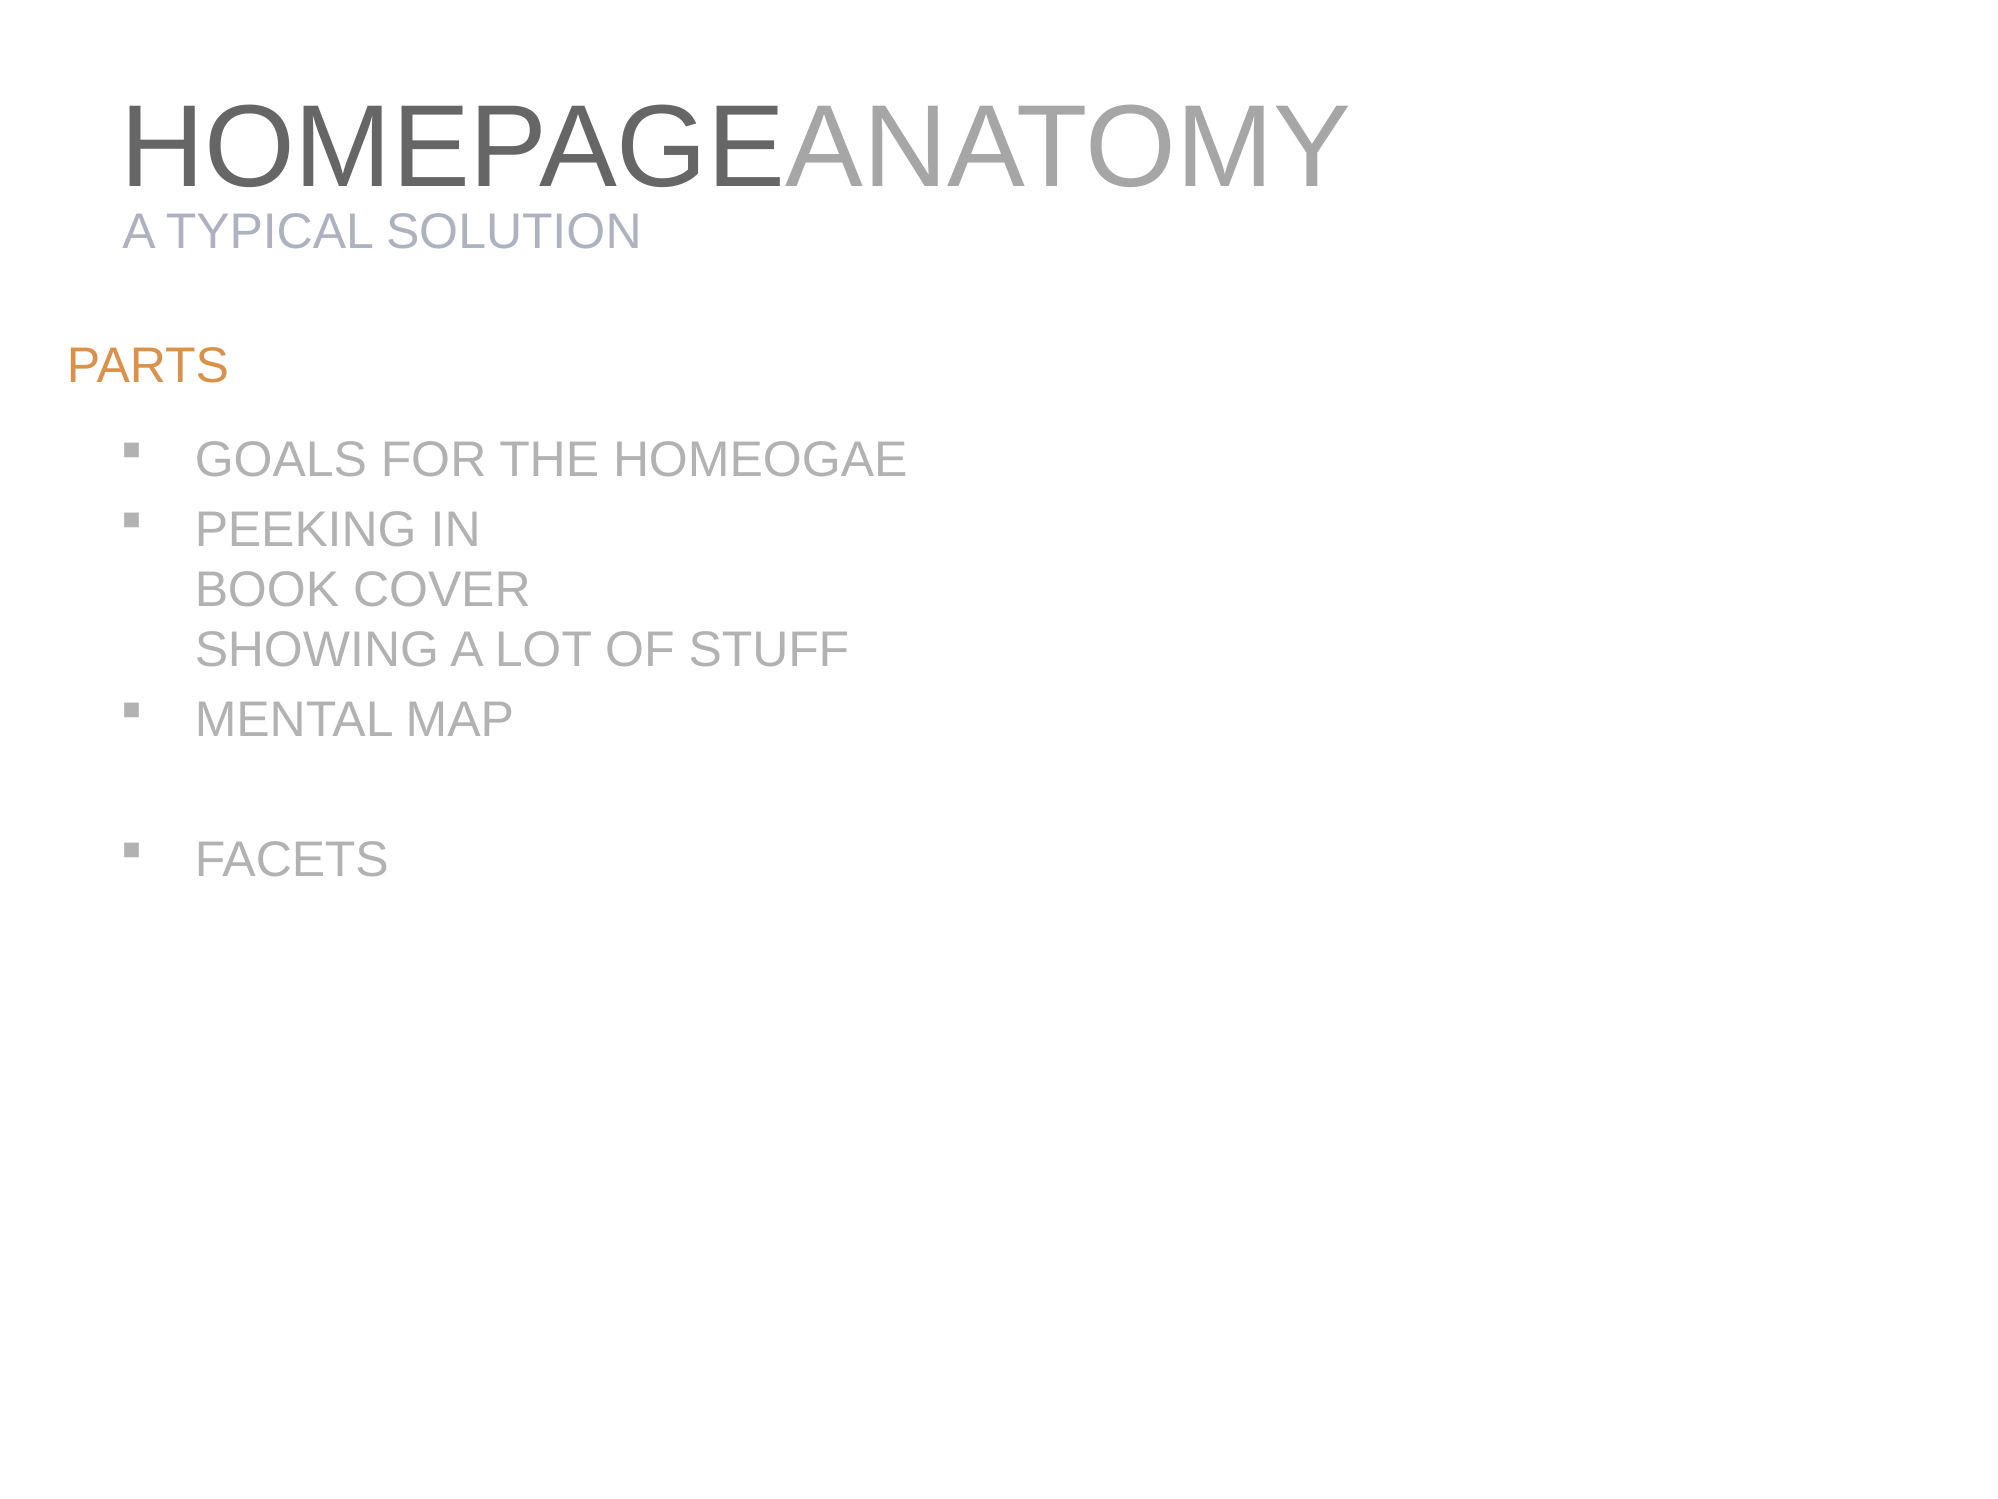

HOMEPAGEANATOMY
A TYPICAL SOLUTION
PARTS
GOALS FOR THE HOMEOGAE
PEEKING IN
BOOK COVER
SHOWING A LOT OF STUFF
MENTAL MAP

FACETS